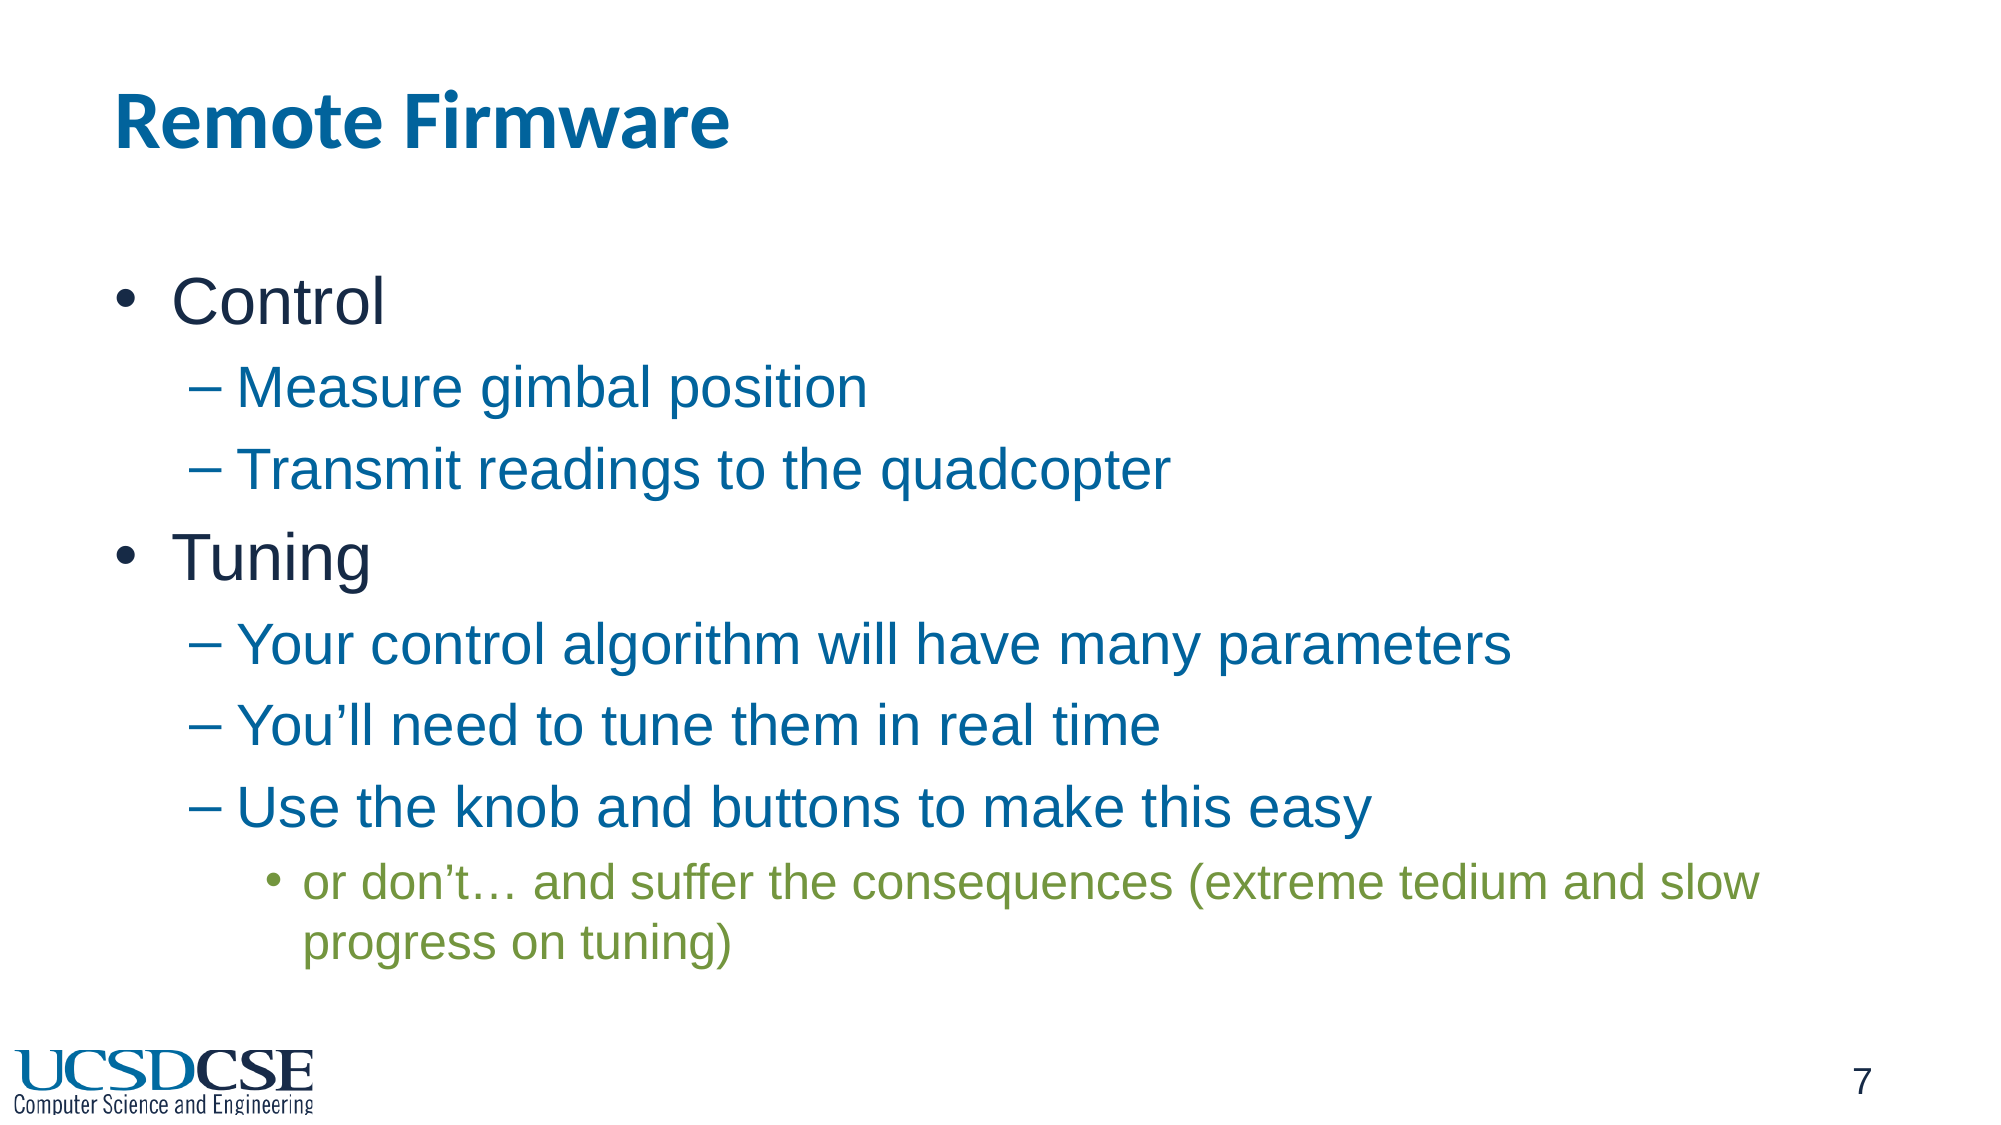

# Remote Firmware
Control
Measure gimbal position
Transmit readings to the quadcopter
Tuning
Your control algorithm will have many parameters
You’ll need to tune them in real time
Use the knob and buttons to make this easy
or don’t… and suffer the consequences (extreme tedium and slow progress on tuning)